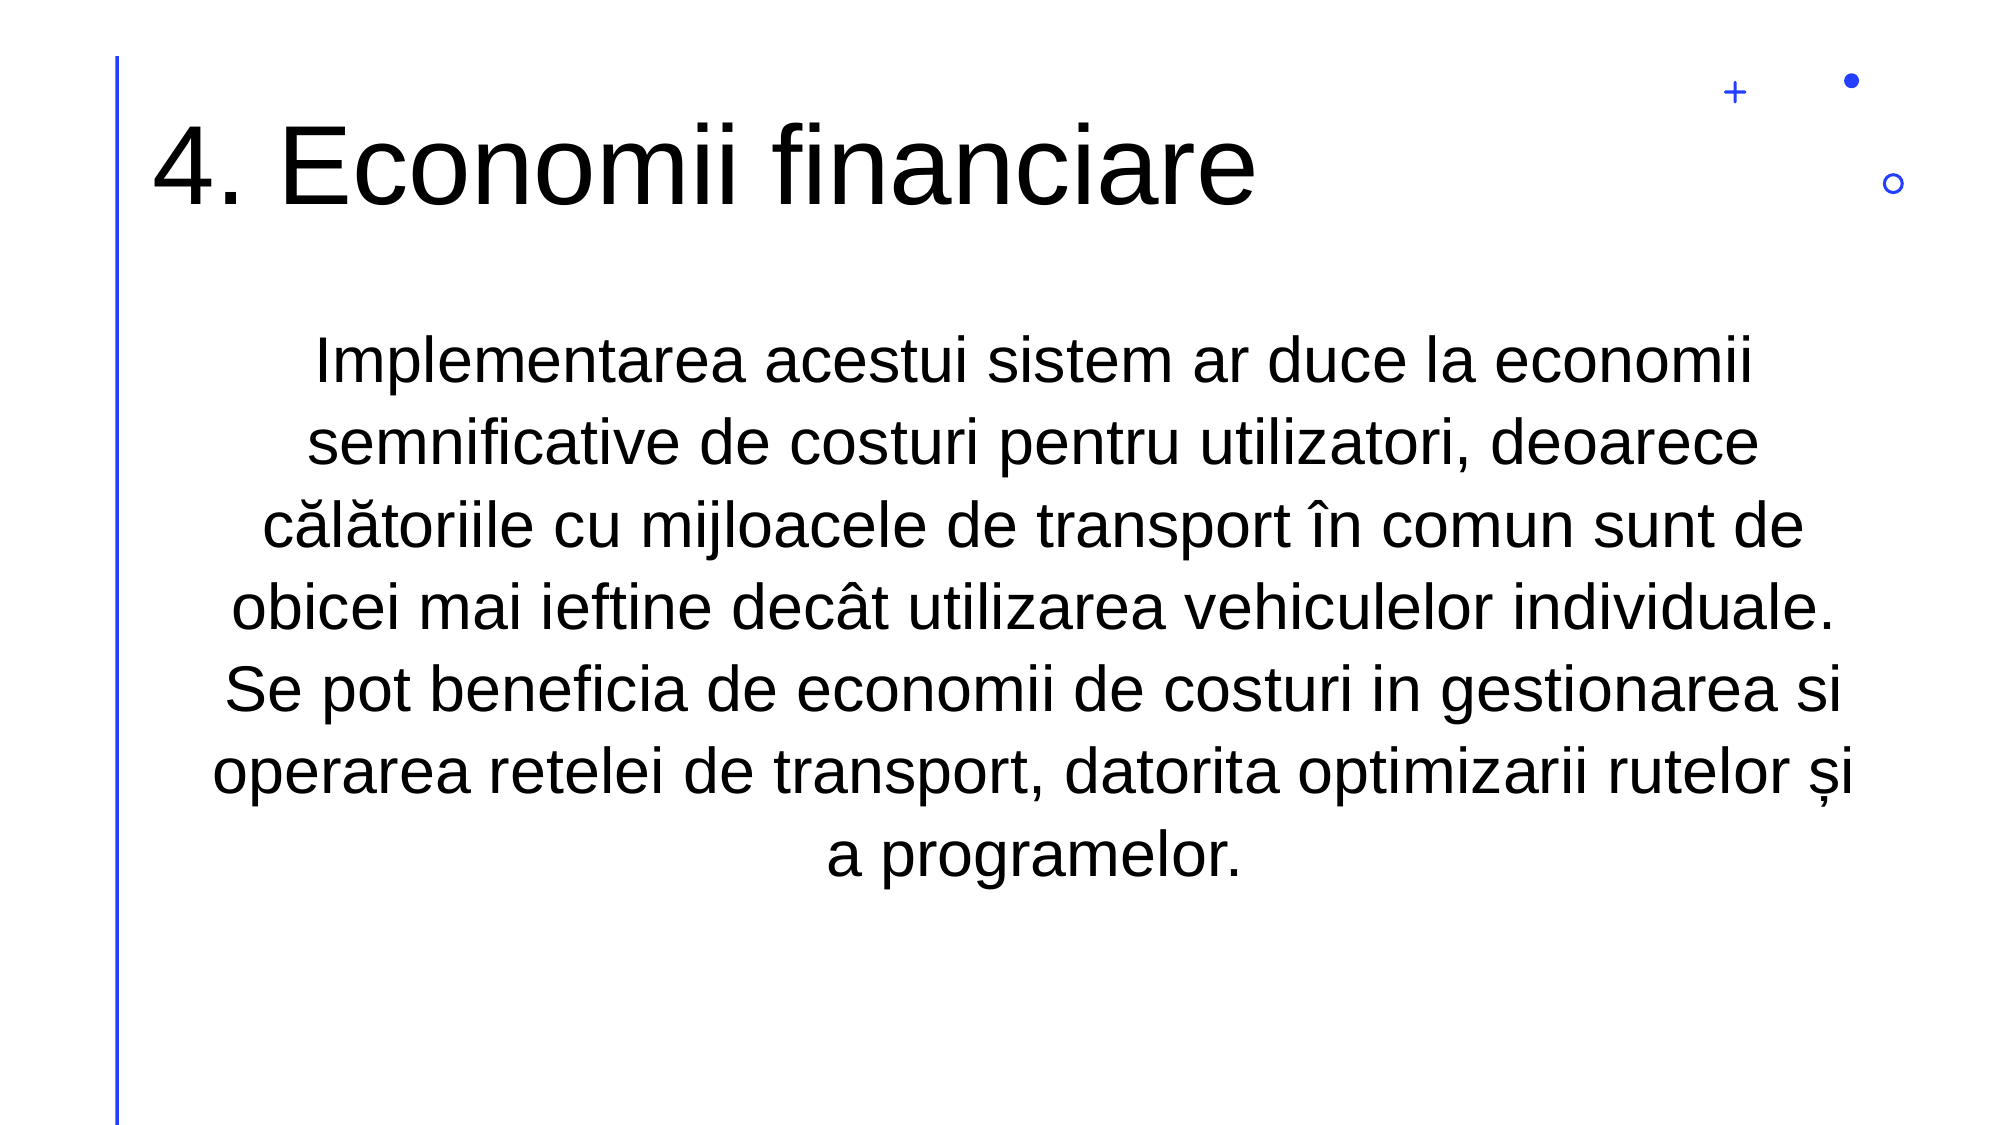

# 4. Economii financiare

Implementarea acestui sistem ar duce la economii semnificative de costuri pentru utilizatori, deoarece călătoriile cu mijloacele de transport în comun sunt de obicei mai ieftine decât utilizarea vehiculelor individuale. Se pot beneficia de economii de costuri in gestionarea si operarea retelei de transport, datorita optimizarii rutelor și a programelor.